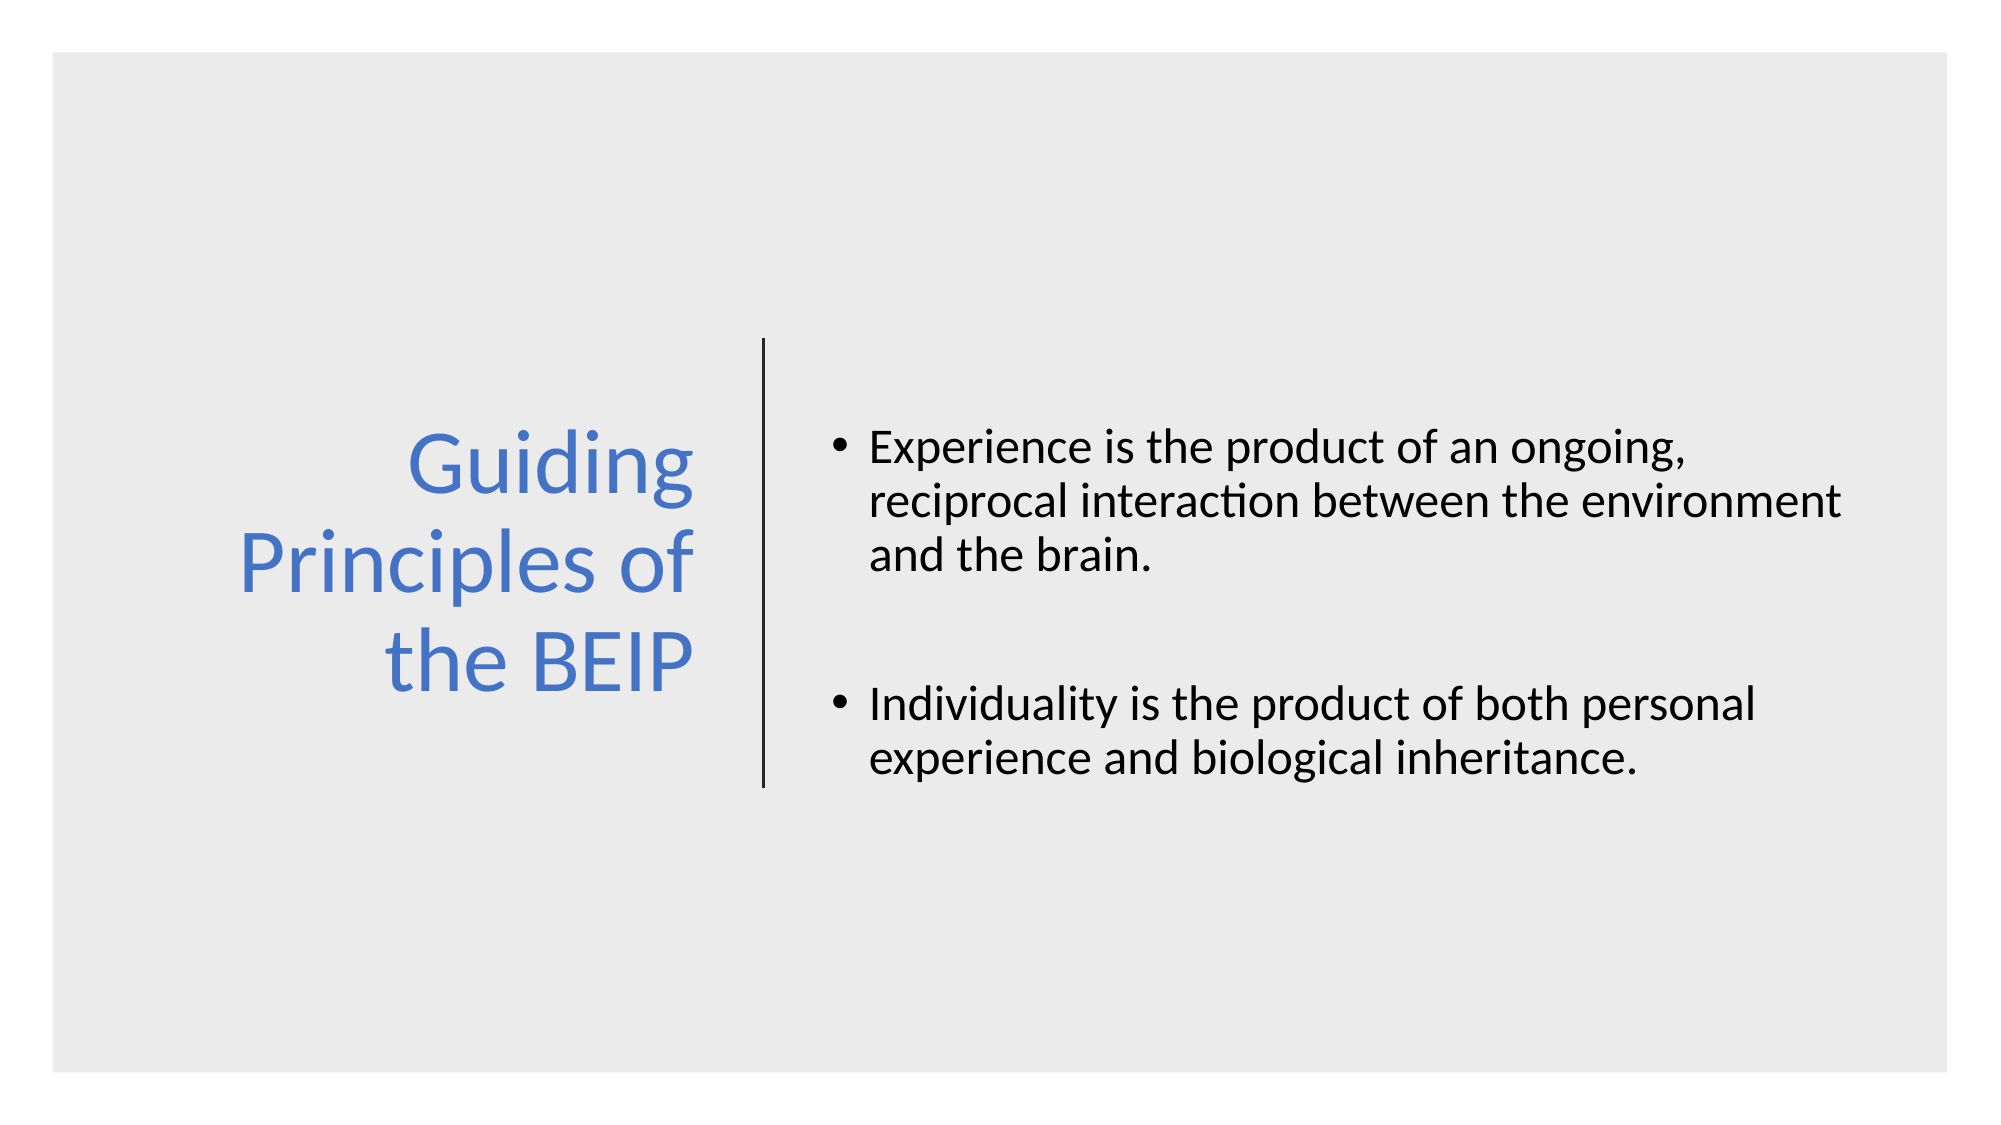

# Guiding Principles of the BEIP

Experience is the product of an ongoing, reciprocal interaction between the environment and the brain.

Individuality is the product of both personal experience and biological inheritance.